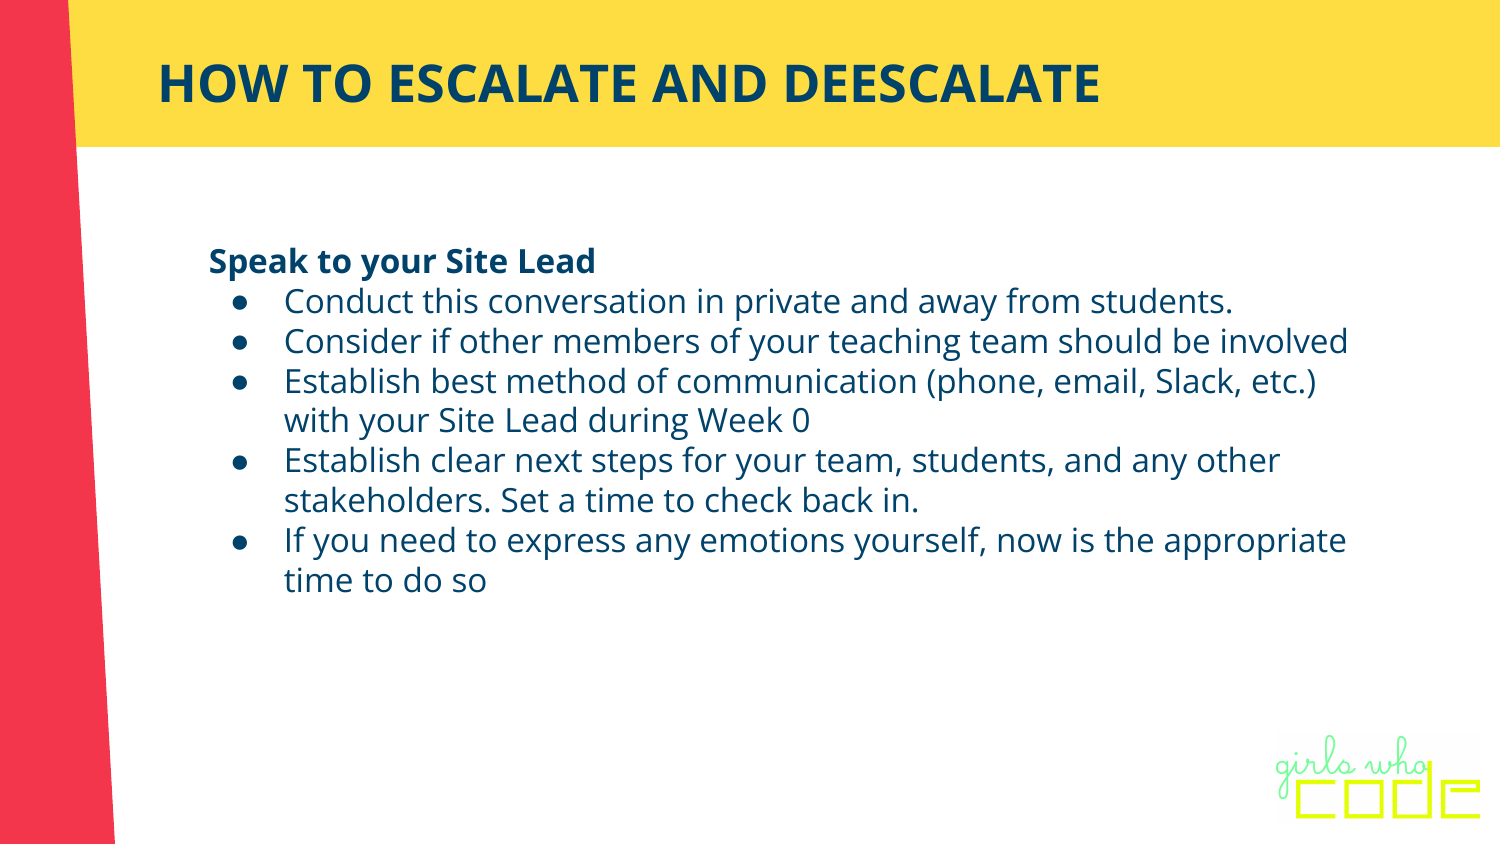

# HOW TO ESCALATE AND DEESCALATE
Speak to your Site Lead
Conduct this conversation in private and away from students.
Consider if other members of your teaching team should be involved
Establish best method of communication (phone, email, Slack, etc.) with your Site Lead during Week 0
Establish clear next steps for your team, students, and any other stakeholders. Set a time to check back in.
If you need to express any emotions yourself, now is the appropriate time to do so